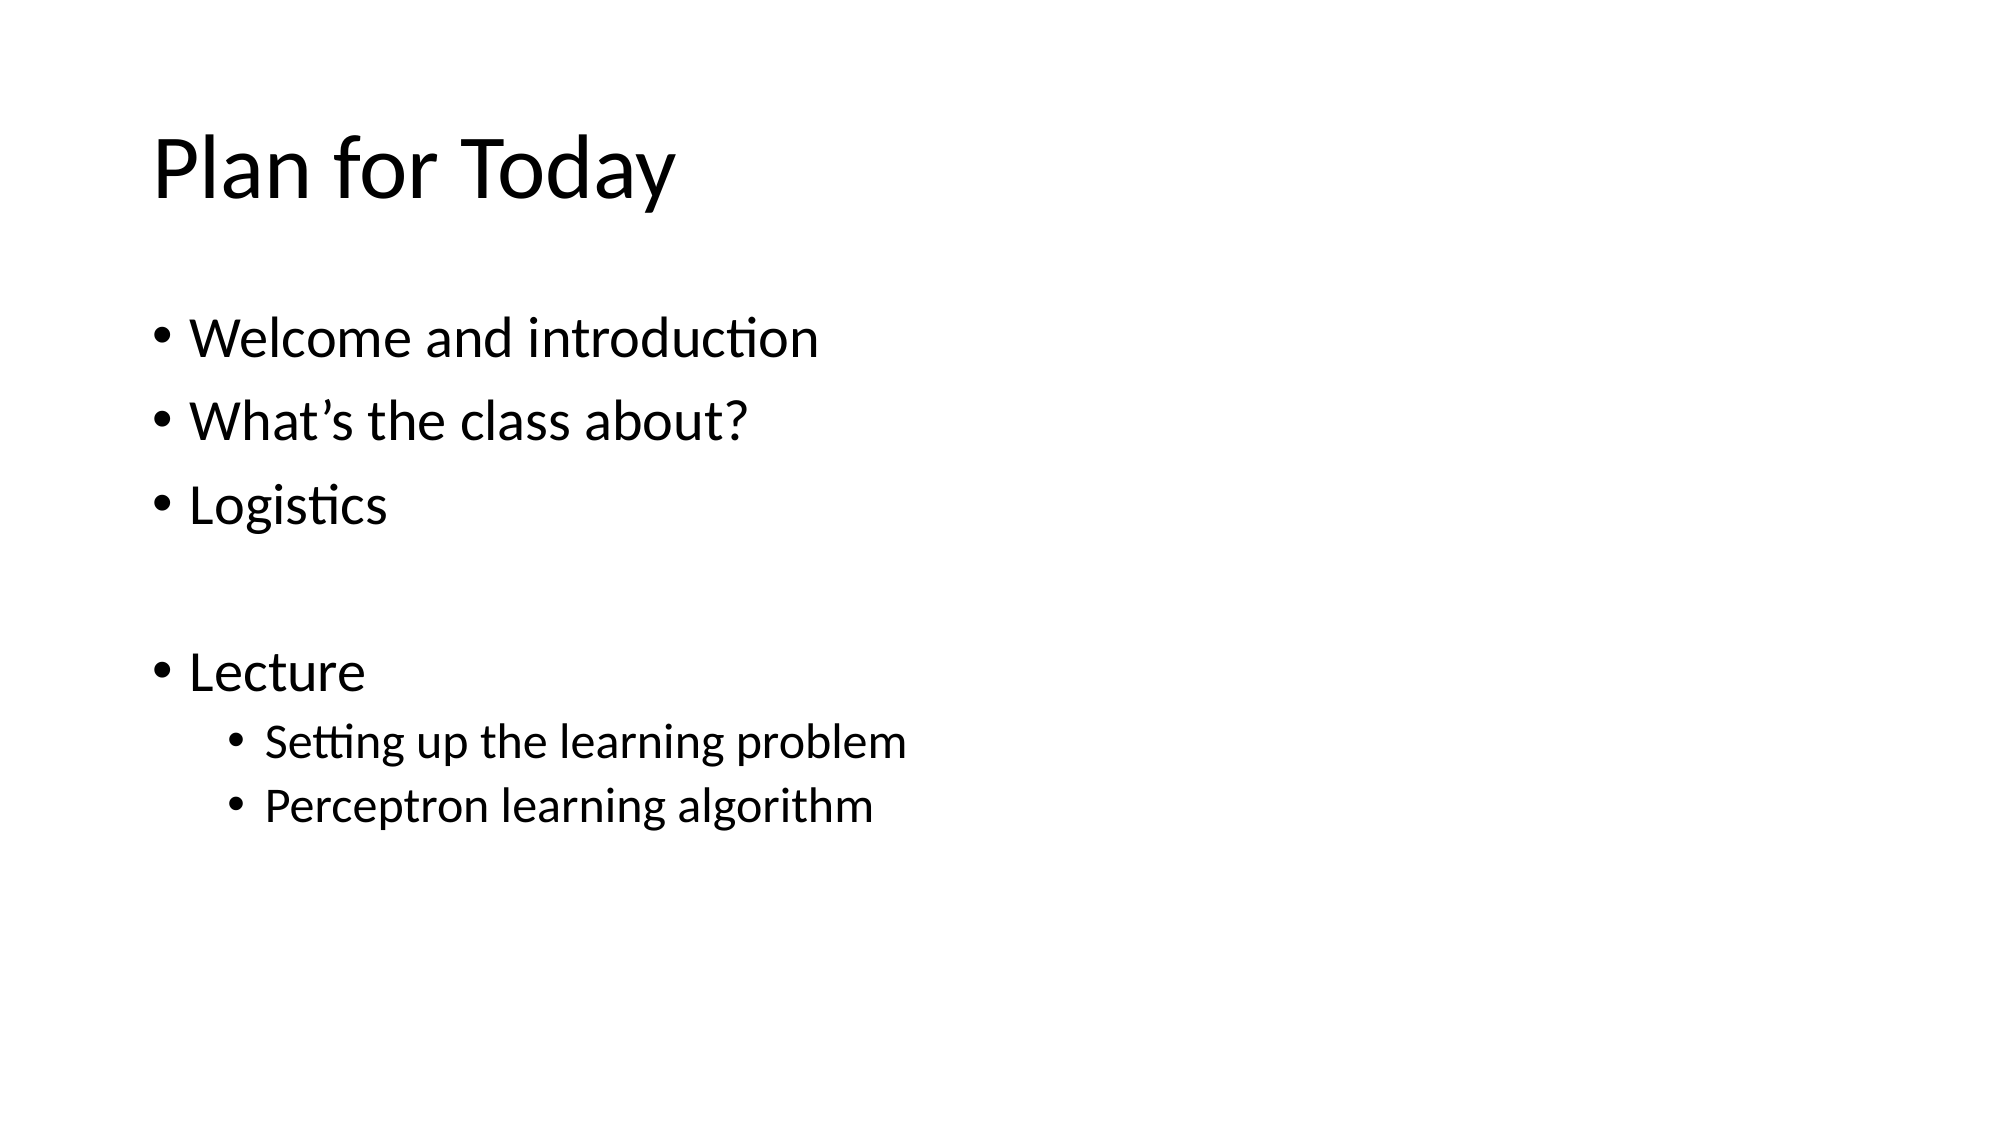

# Plan for Today
Welcome and introduction
What’s the class about?
Logistics

Lecture
Setting up the learning problem
Perceptron learning algorithm